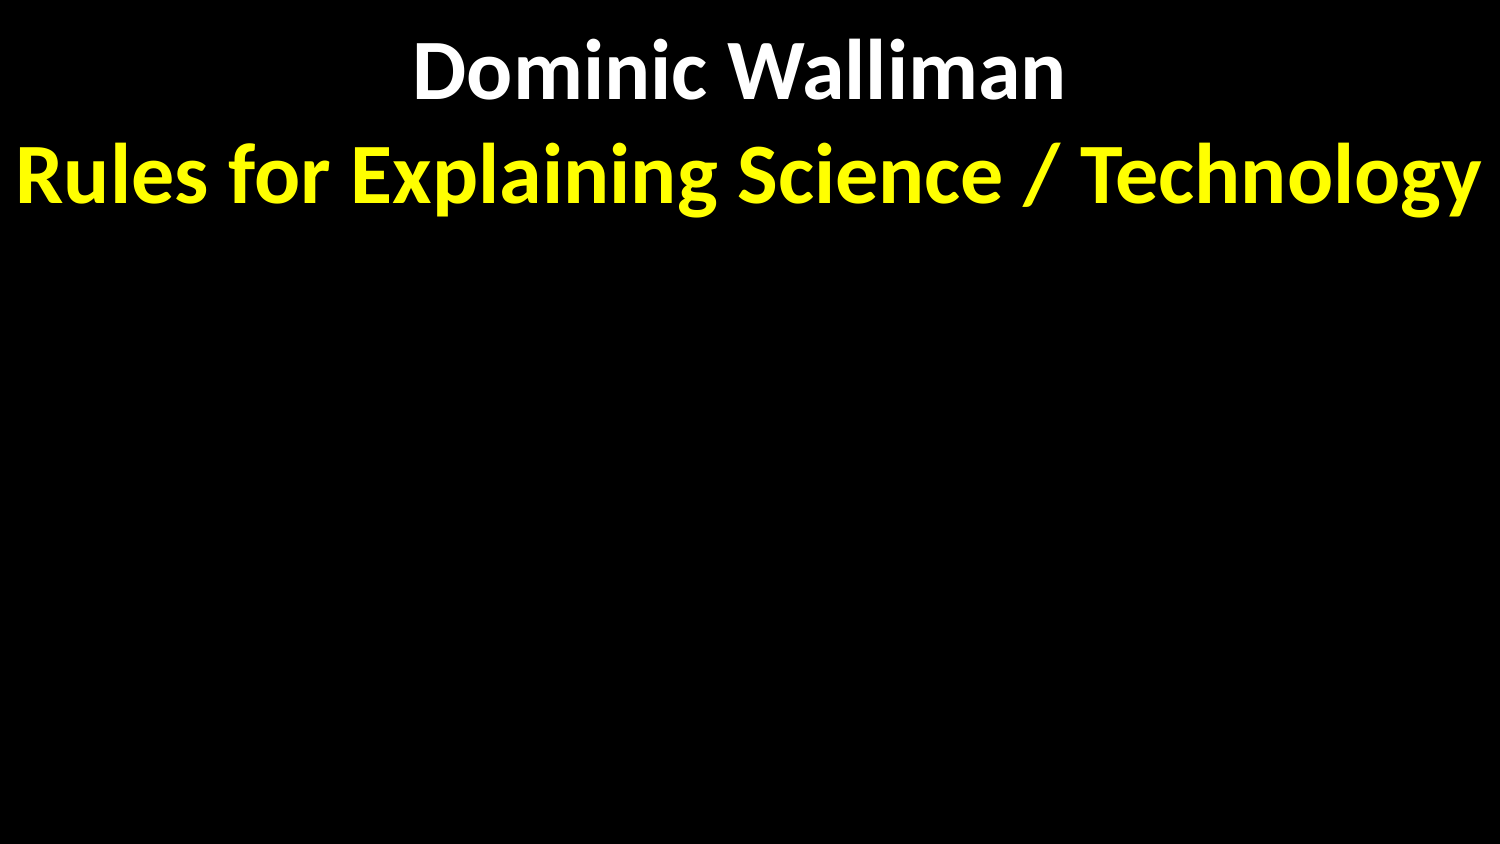

# Dominic Walliman Rules for Explaining Science / Technology
Start off in the right place
Everyone has a different background or knowledge;    start there.

Don’t go too far down the rabbit hole
Better to explain three things they will understand than a thousand things they won’t.

Clarity beats accuracy
Hard for us – but better a simpler explanation they can grasp than something they can’t.

Explain why you think it’s cool
If they get why you’re excited about it, or why it matters to them, they’ll remember it.